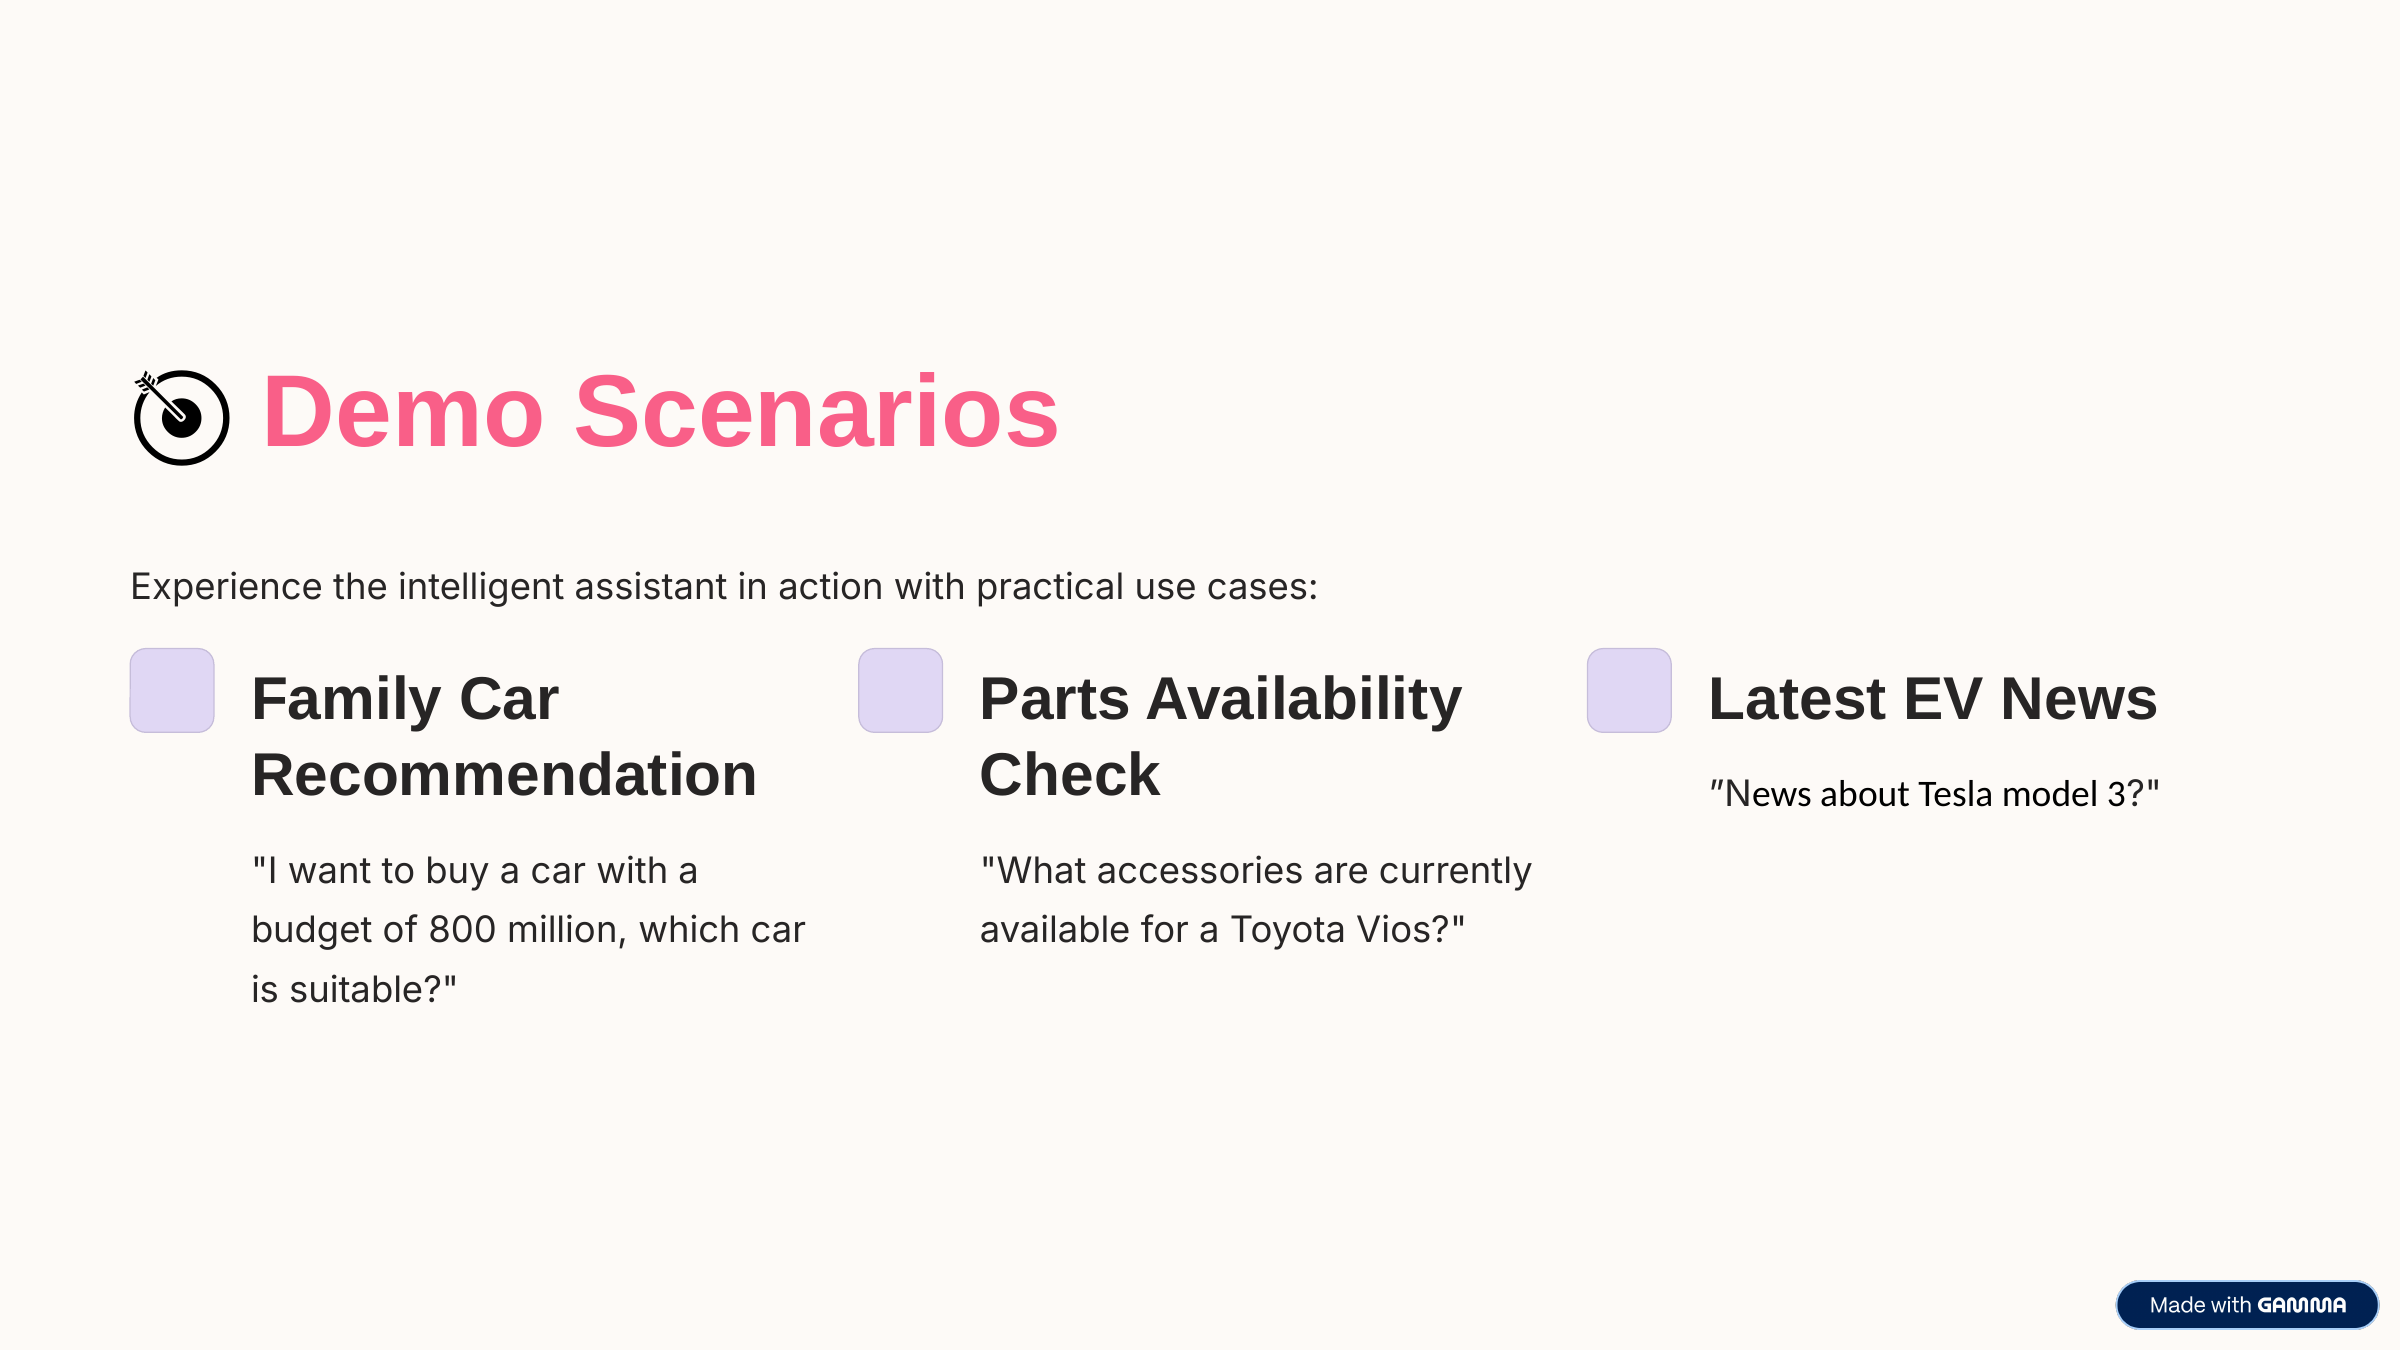

🎯 Demo Scenarios
Experience the intelligent assistant in action with practical use cases:

Family Car Recommendation
Parts Availability Check
Latest EV News
”News about Tesla model 3?"
"I want to buy a car with a budget of 800 million, which car is suitable?"
"What accessories are currently available for a Toyota Vios?"